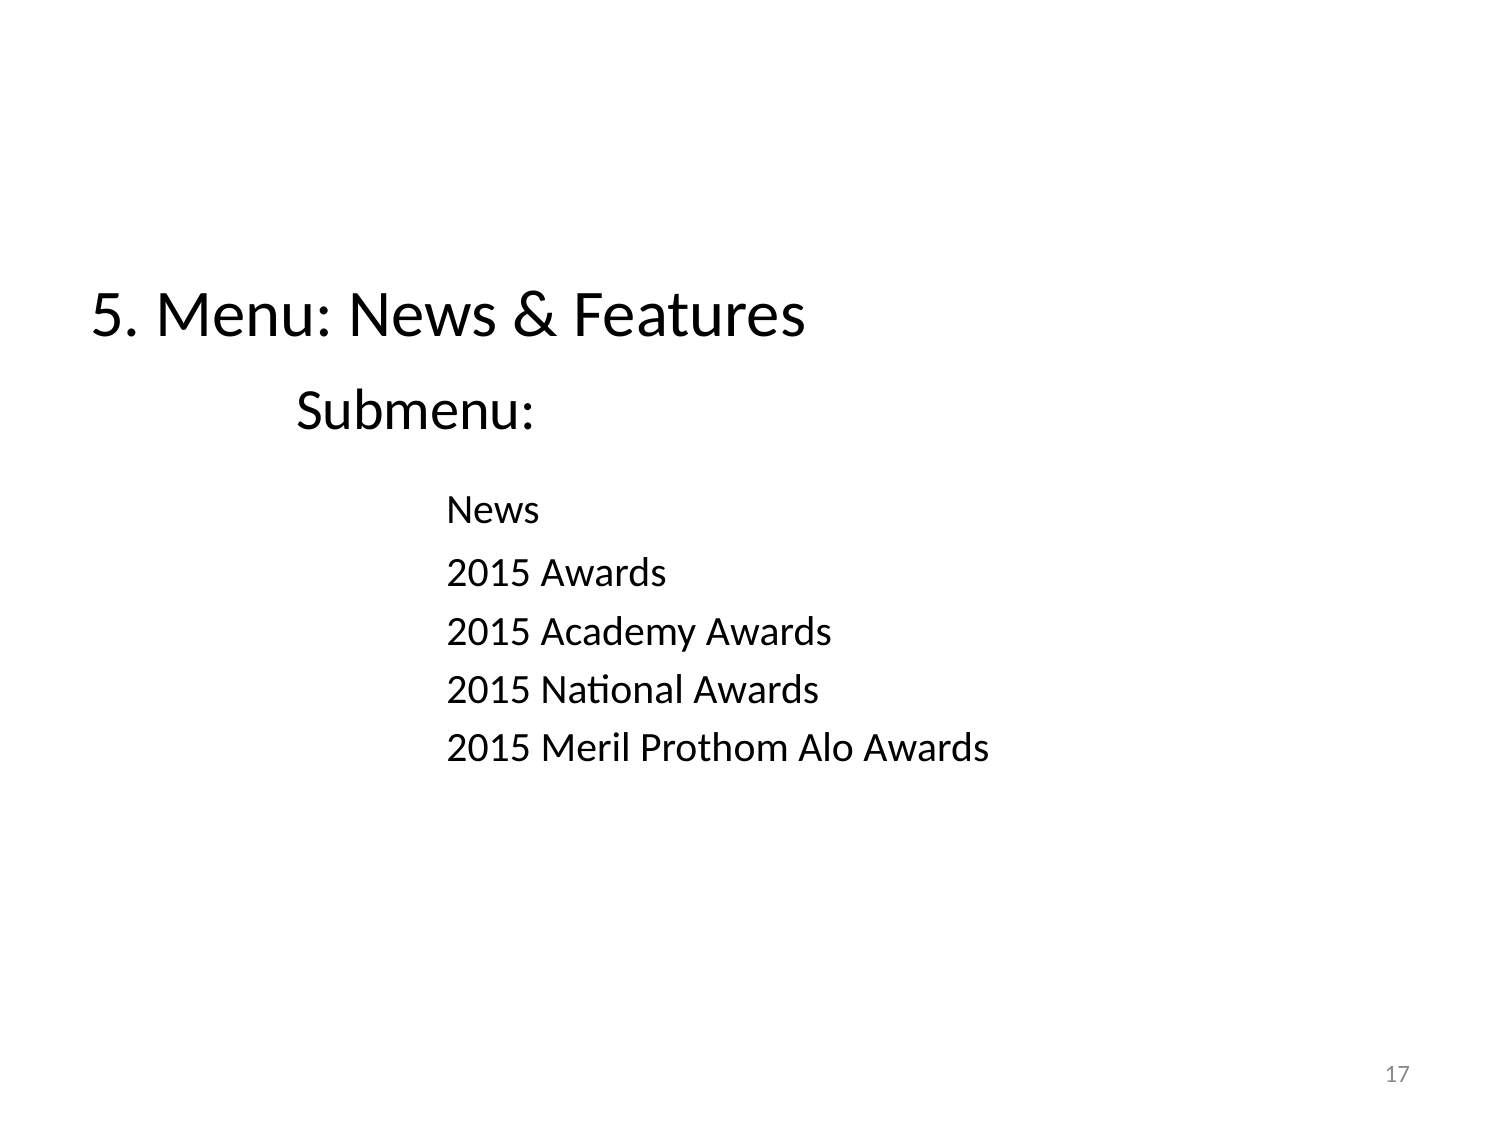

5. Menu: News & Features
		Submenu:
			News
			2015 Awards
			2015 Academy Awards
			2015 National Awards
			2015 Meril Prothom Alo Awards
17